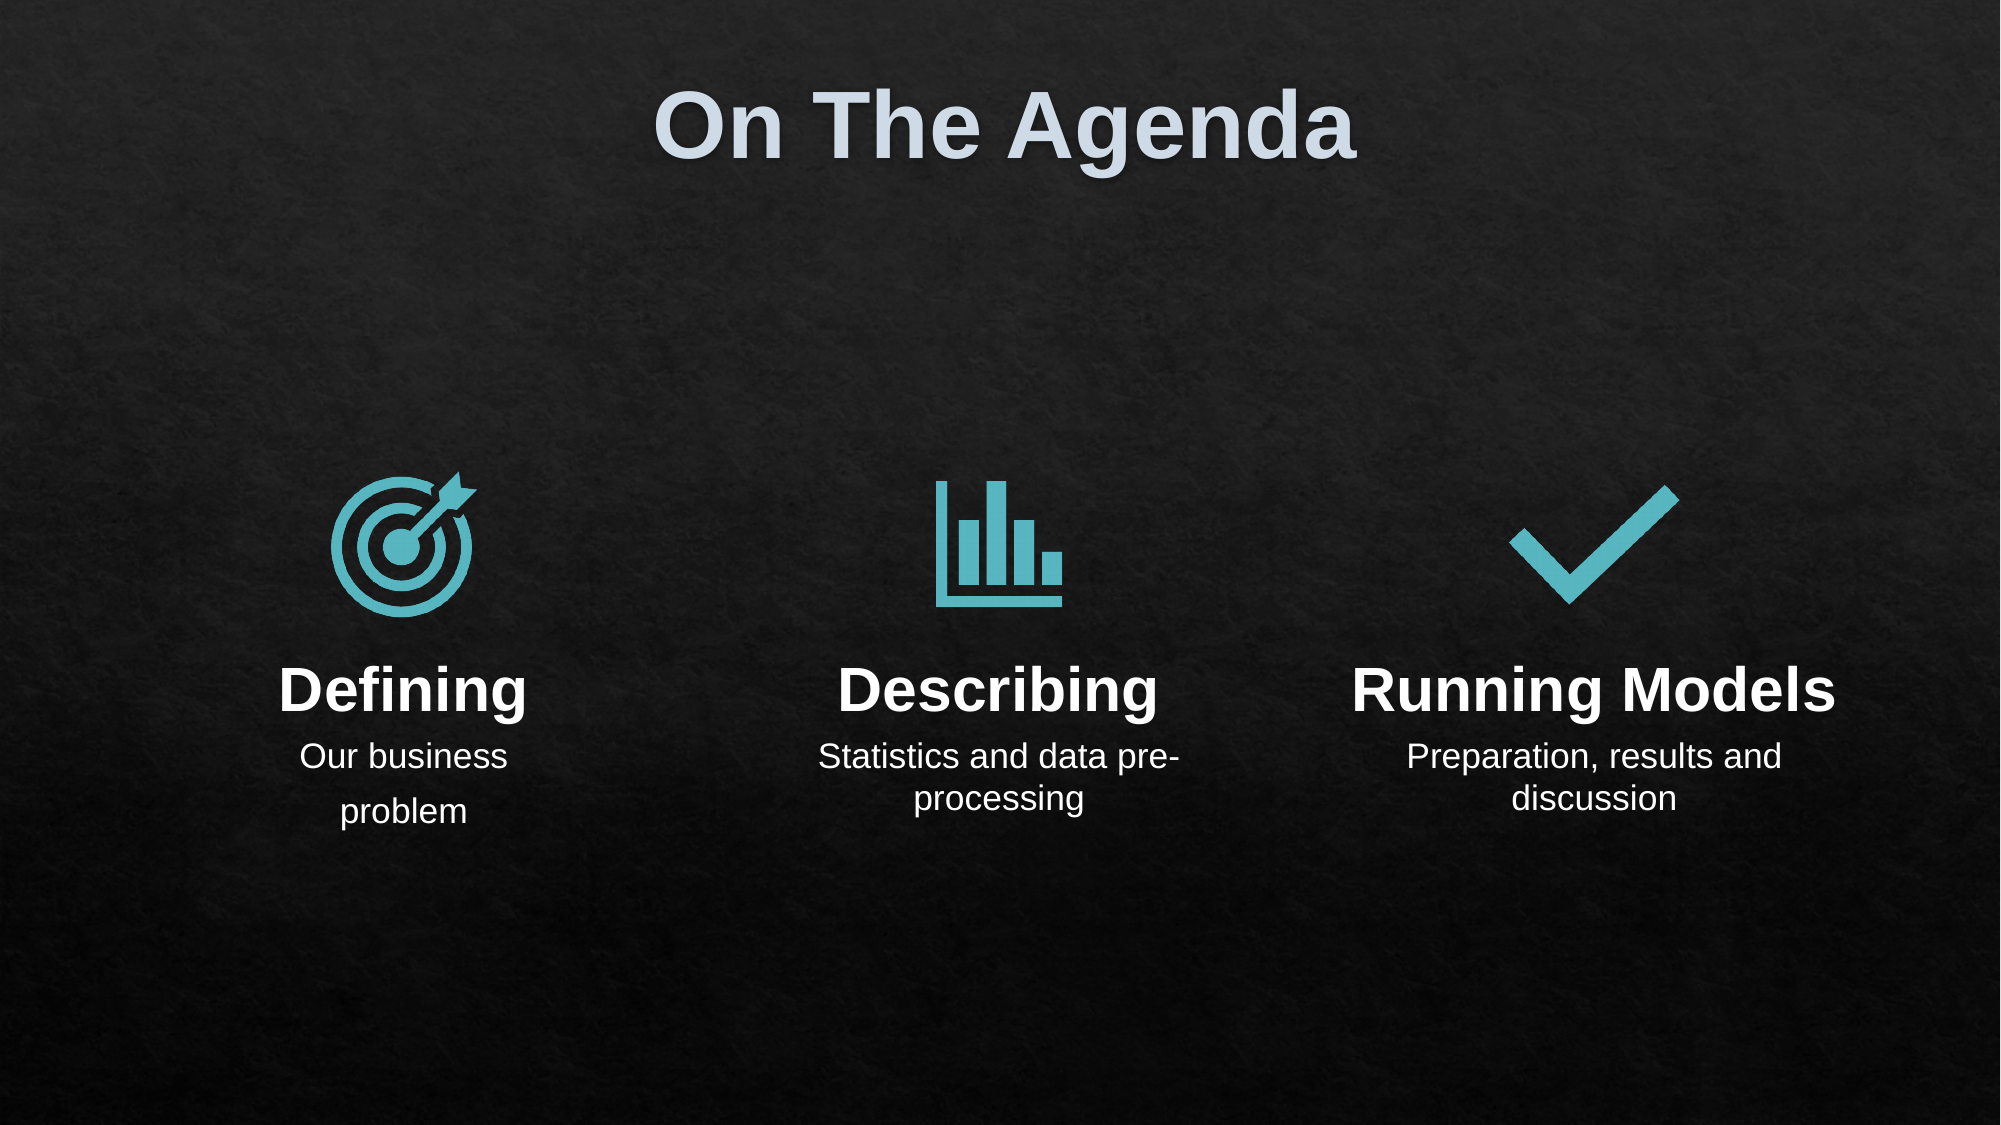

# On The Agenda
Defining
Our business
problem
Describing
Statistics and data pre-processing
Running Models
Preparation, results and discussion